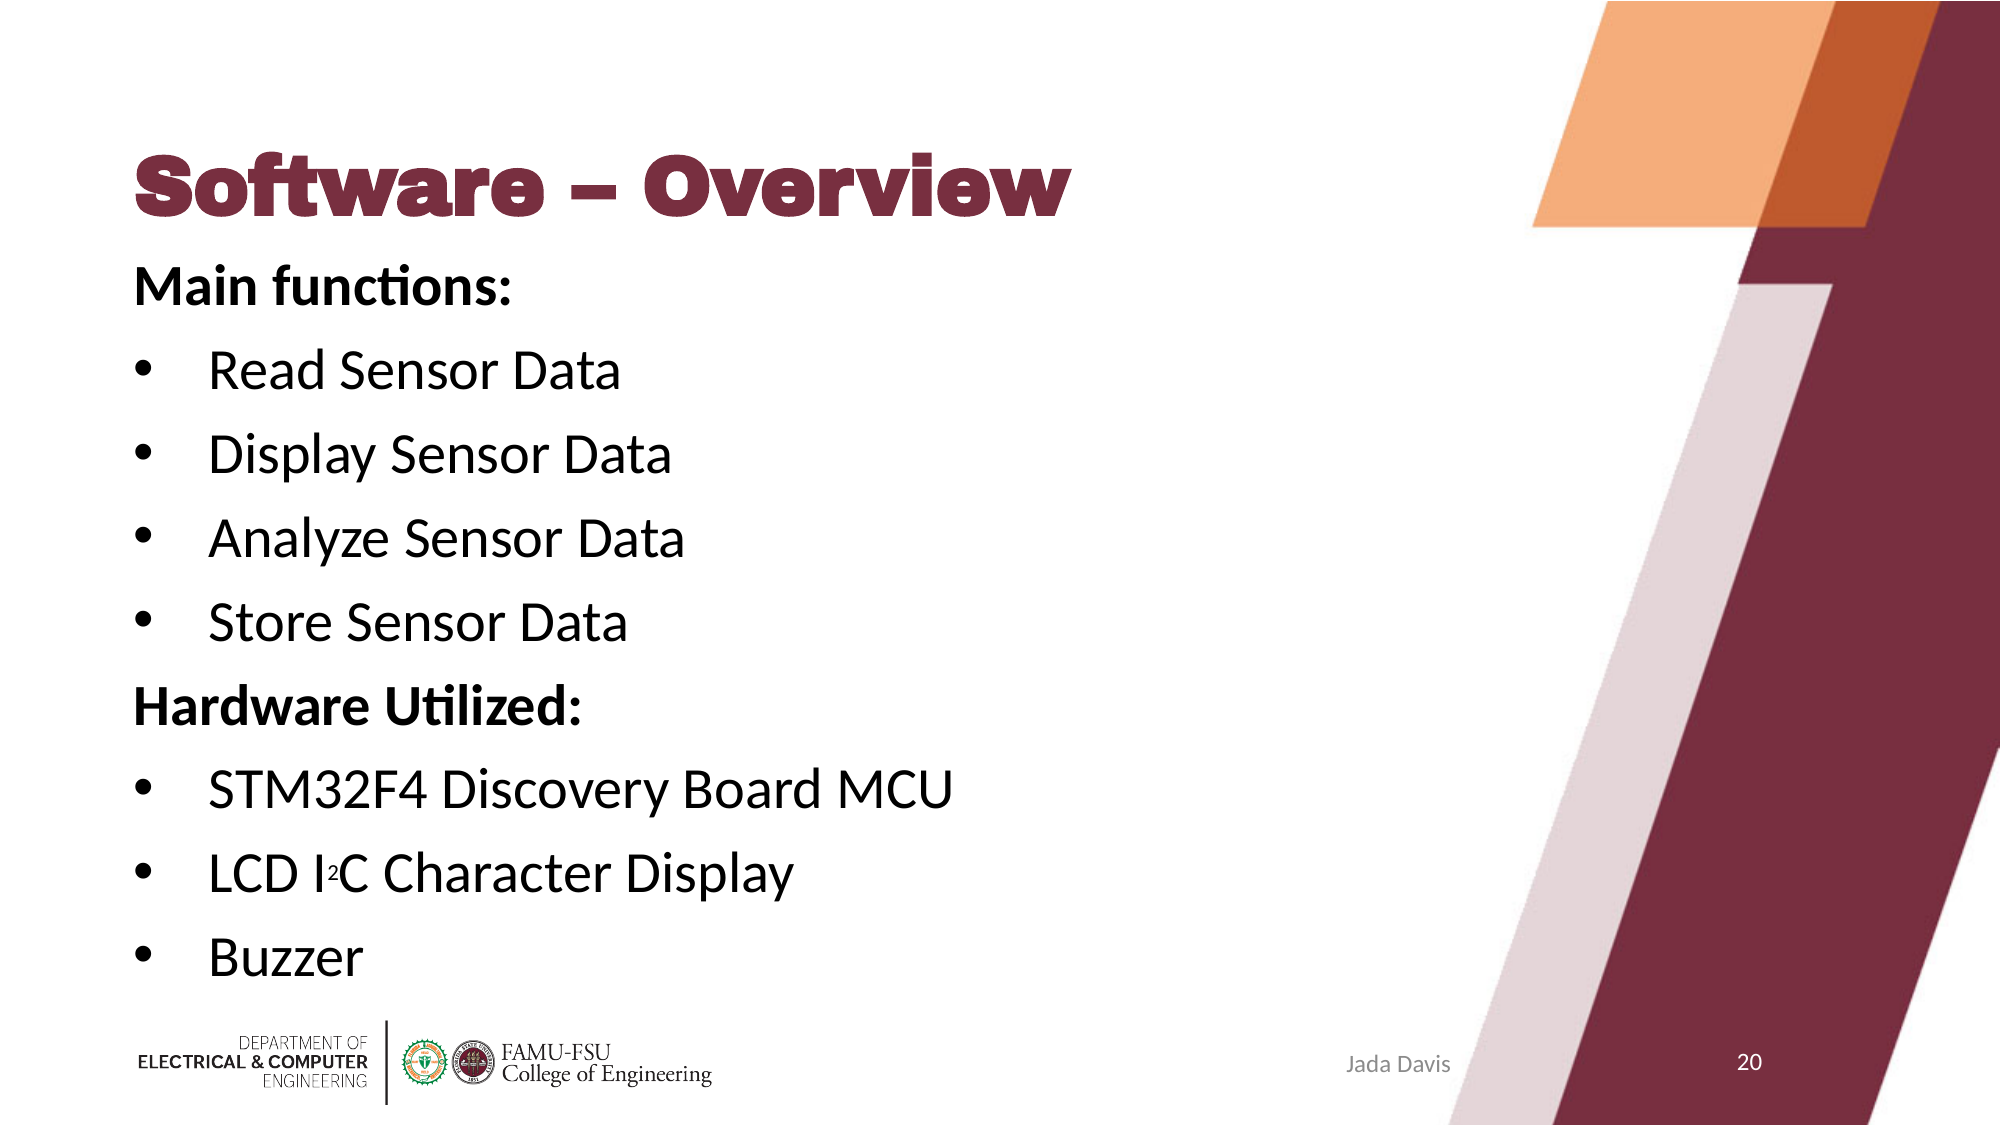

# Software – Overview
Main functions:
Read Sensor Data
Display Sensor Data
Analyze Sensor Data
Store Sensor Data
Hardware Utilized:
STM32F4 Discovery Board MCU
LCD I2C Character Display
Buzzer
20
Jada Davis